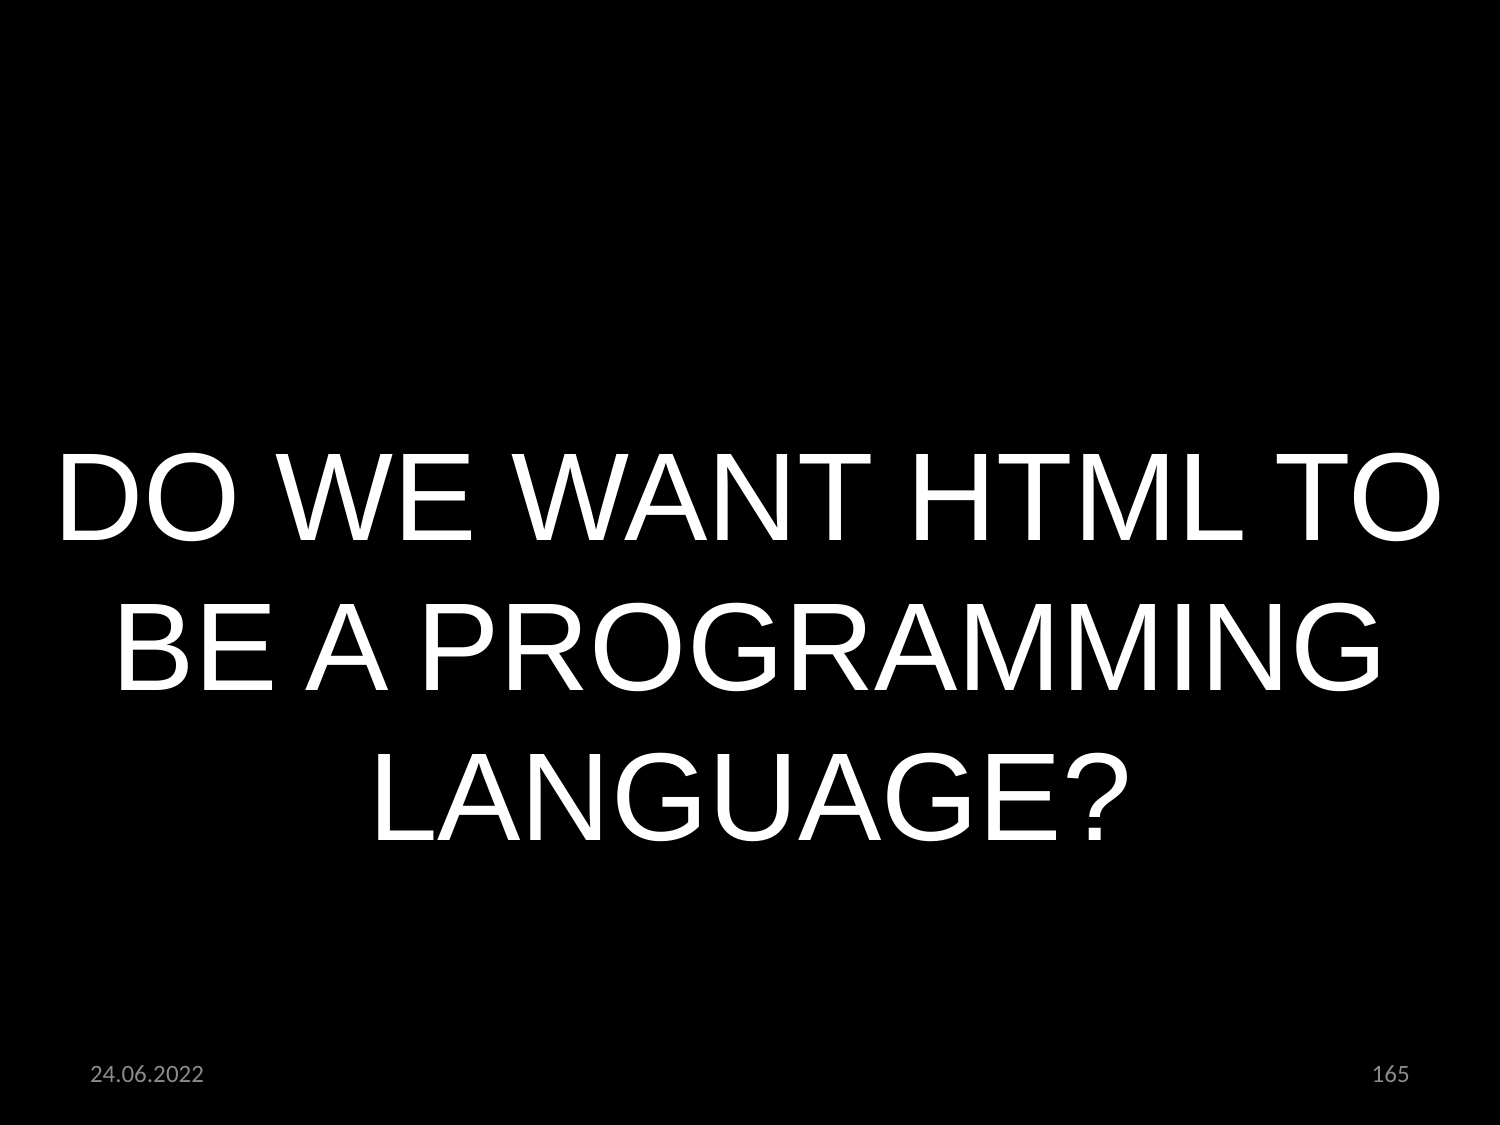

DO WE WANT HTML TO BE A PROGRAMMING LANGUAGE?
24.06.2022
165